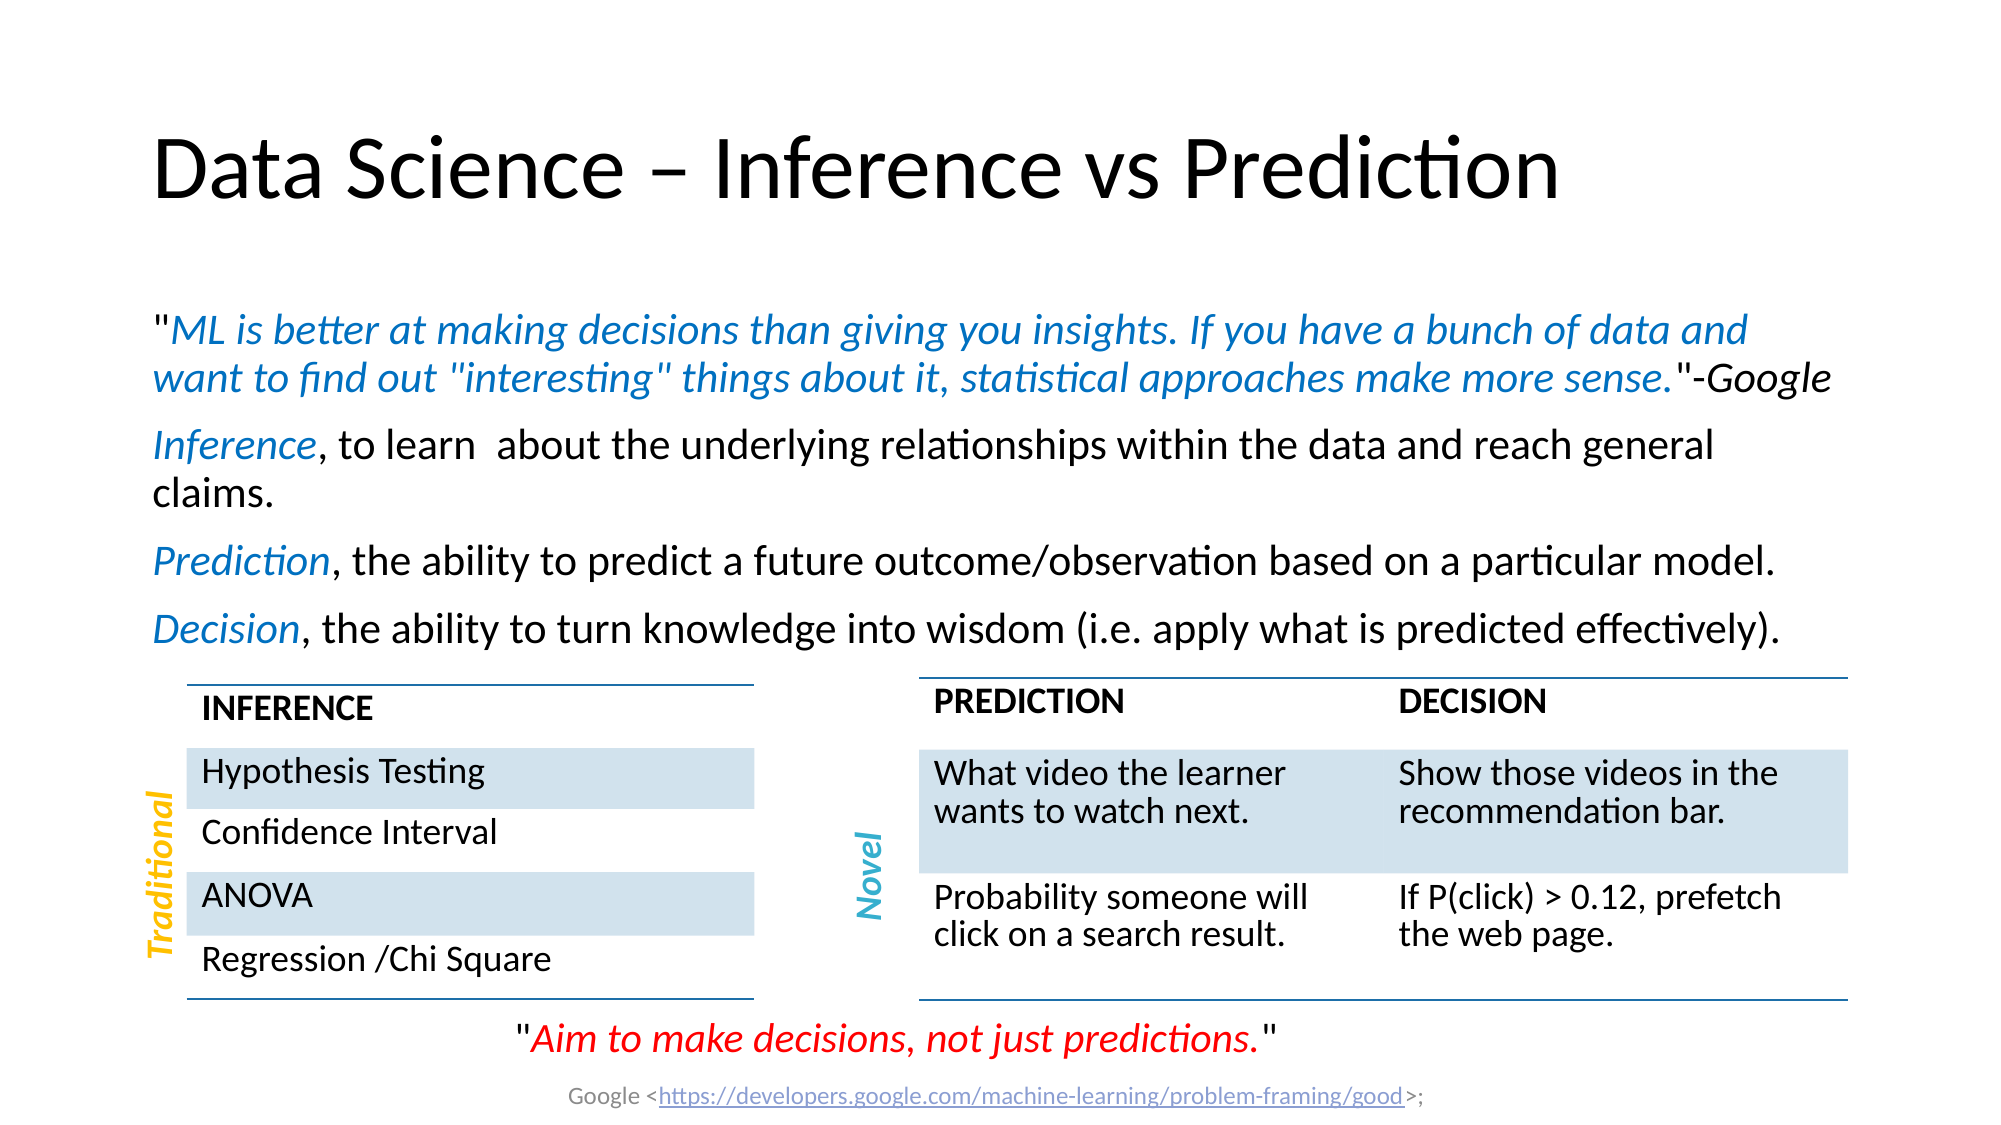

# Data Science – Inference vs Prediction
"ML is better at making decisions than giving you insights. If you have a bunch of data and want to find out "interesting" things about it, statistical approaches make more sense."-Google
Inference, to learn  about the underlying relationships within the data and reach general claims.
Prediction, the ability to predict a future outcome/observation based on a particular model.
Decision, the ability to turn knowledge into wisdom (i.e. apply what is predicted effectively).

| PREDICTION | DECISION |
| --- | --- |
| What video the learner wants to watch next. | Show those videos in the recommendation bar. |
| Probability someone will click on a search result. | If P(click) > 0.12, prefetch the web page. |
| INFERENCE |
| --- |
| Hypothesis Testing |
| Confidence Interval |
| ANOVA |
| Regression /Chi Square |
Novel
Traditional
"Aim to make decisions, not just predictions."
Google <https://developers.google.com/machine-learning/problem-framing/good>;